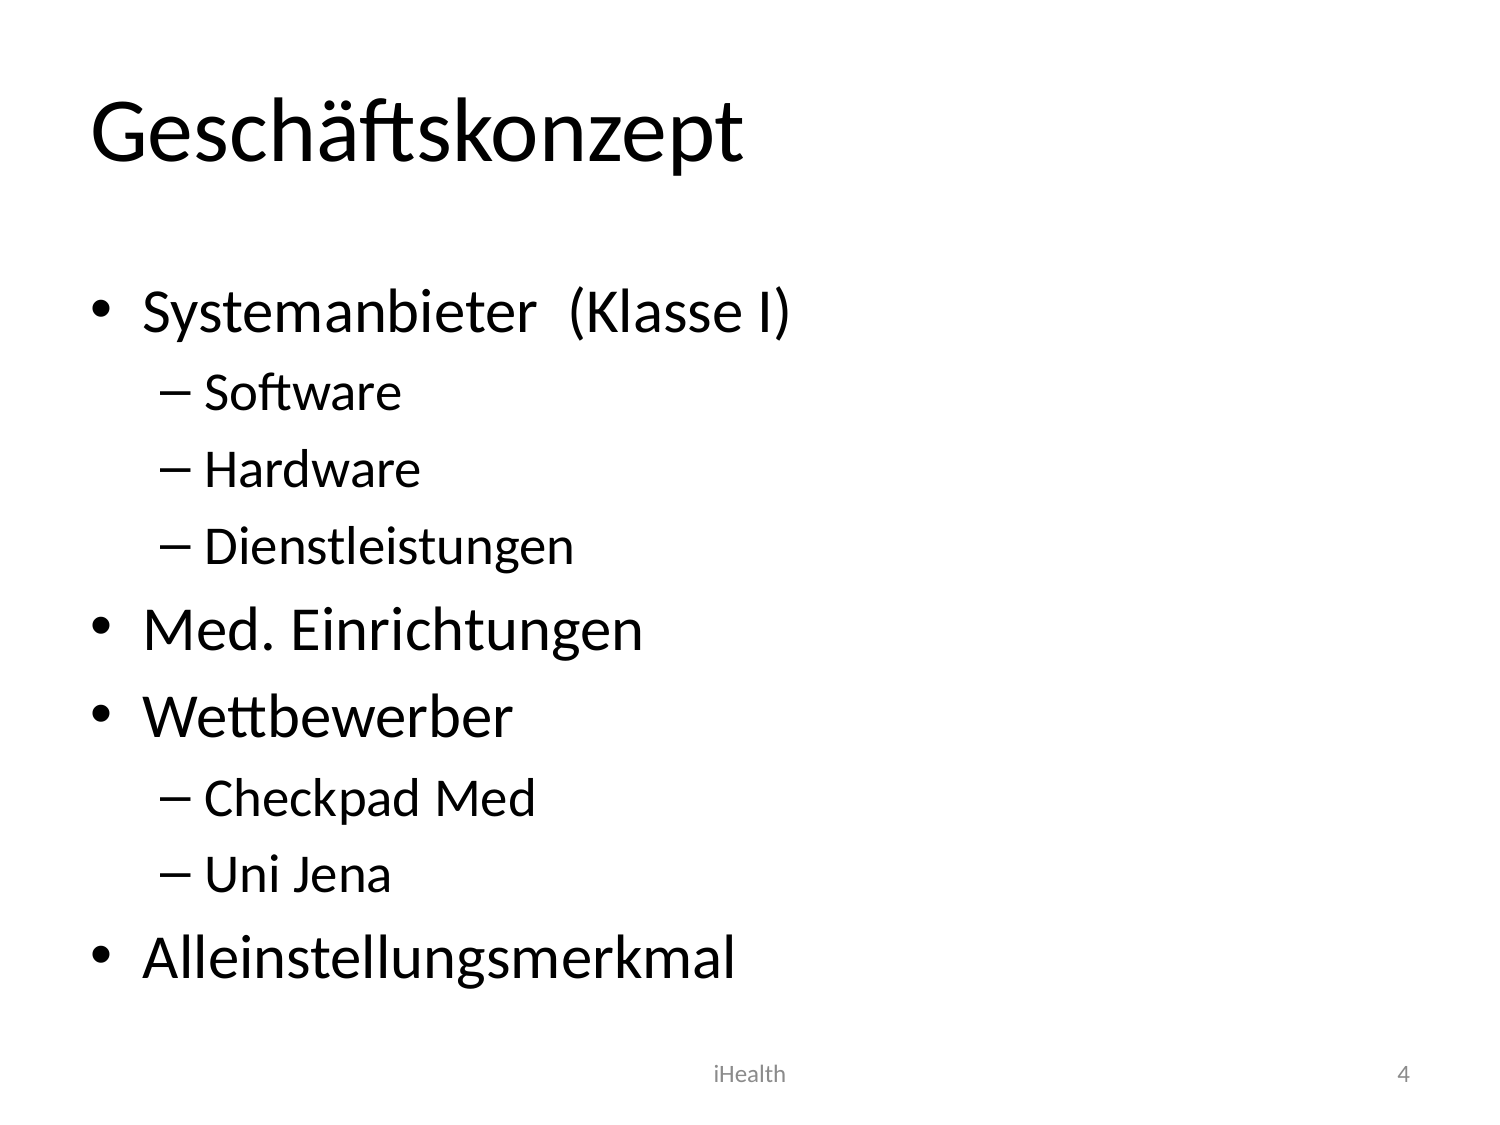

# Geschäftskonzept
Systemanbieter  (Klasse I)
Software
Hardware
Dienstleistungen
Med. Einrichtungen
Wettbewerber
Checkpad Med
Uni Jena
Alleinstellungsmerkmal

iHealth
4